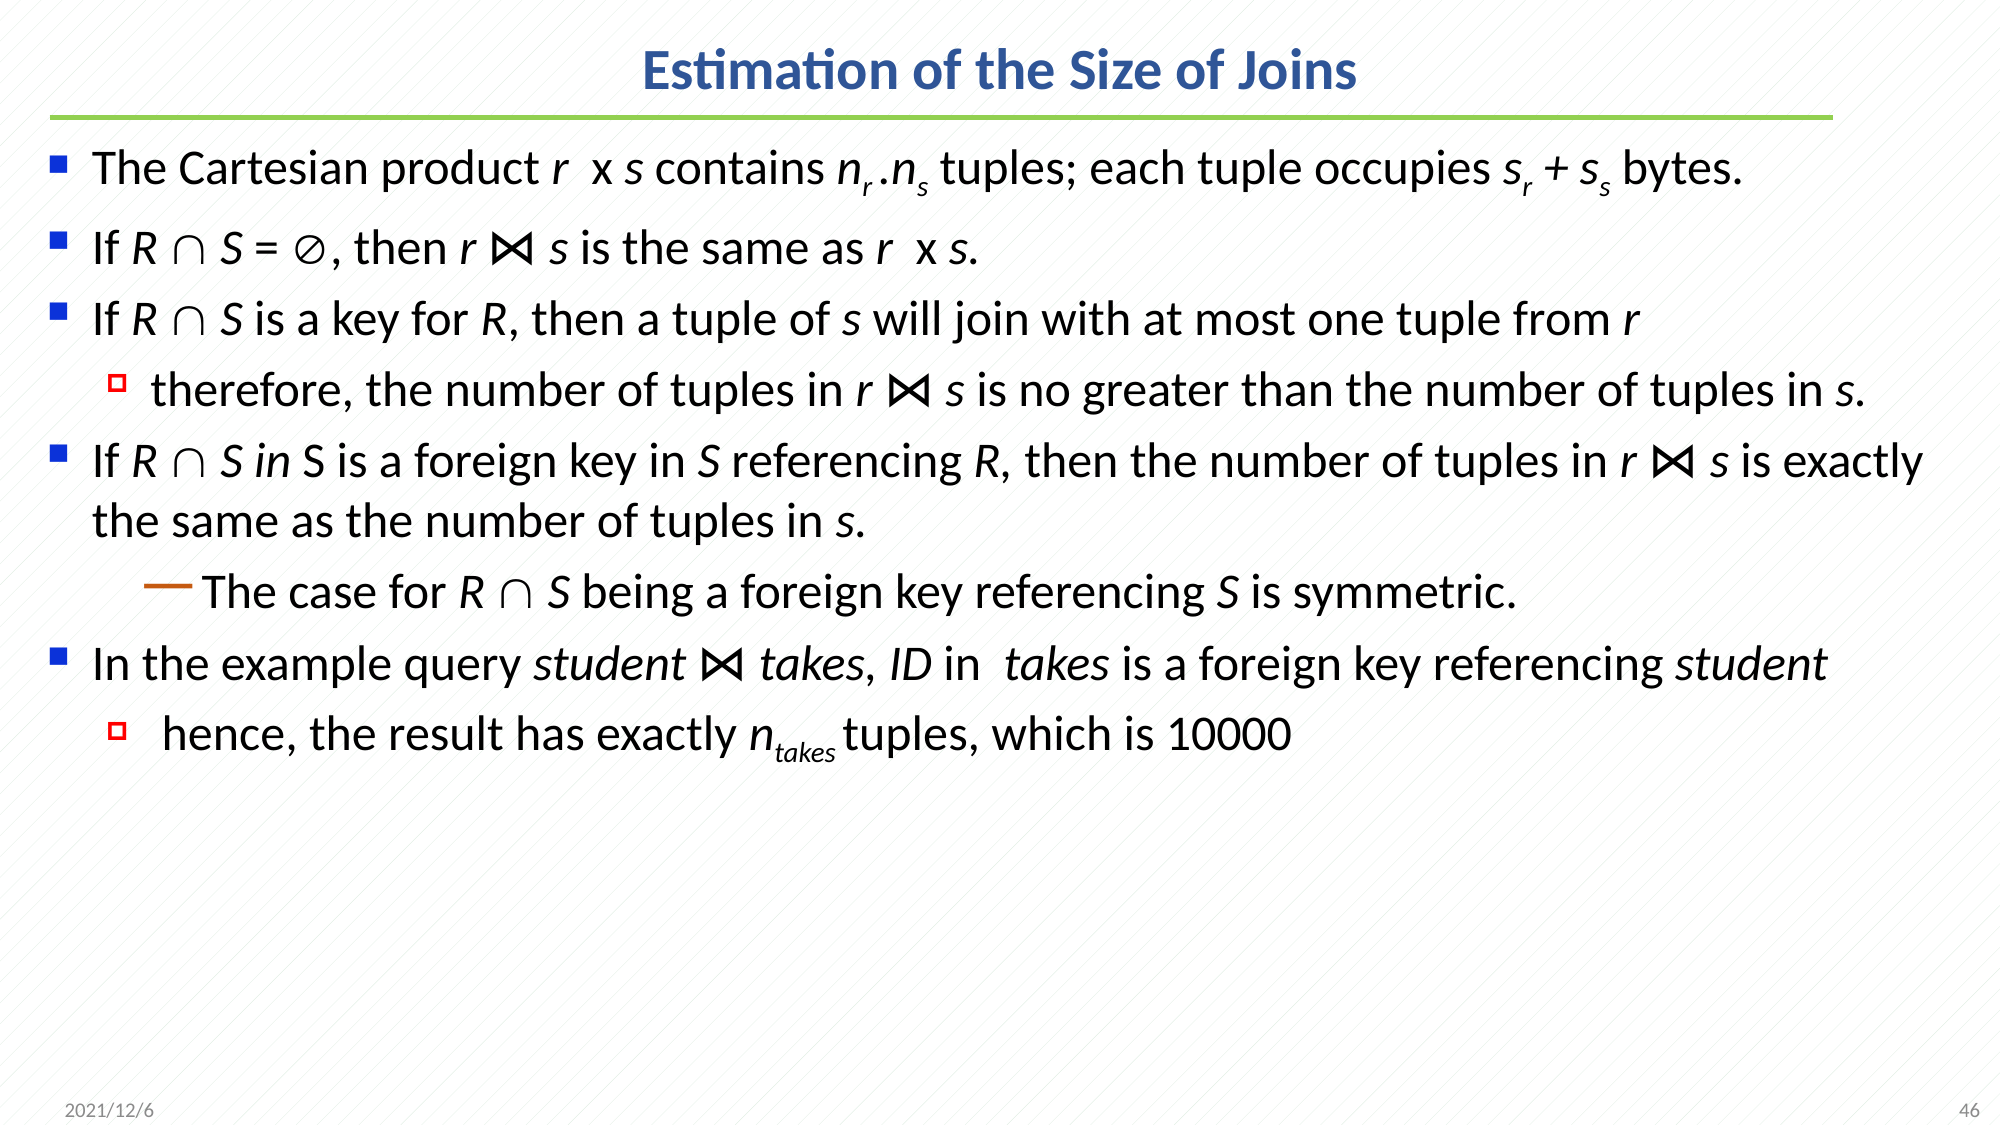

# Estimation of the Size of Joins
The Cartesian product r  x s contains nr .ns tuples; each tuple occupies sr + ss bytes.
If R ∩ S = ∅, then r ⋈ s is the same as r  x s.
If R ∩ S is a key for R, then a tuple of s will join with at most one tuple from r
therefore, the number of tuples in r ⋈ s is no greater than the number of tuples in s.
If R ∩ S in S is a foreign key in S referencing R, then the number of tuples in r ⋈ s is exactly the same as the number of tuples in s.
The case for R ∩ S being a foreign key referencing S is symmetric.
In the example query student ⋈ takes, ID in  takes is a foreign key referencing student
 hence, the result has exactly ntakes tuples, which is 10000

46
2021/12/6